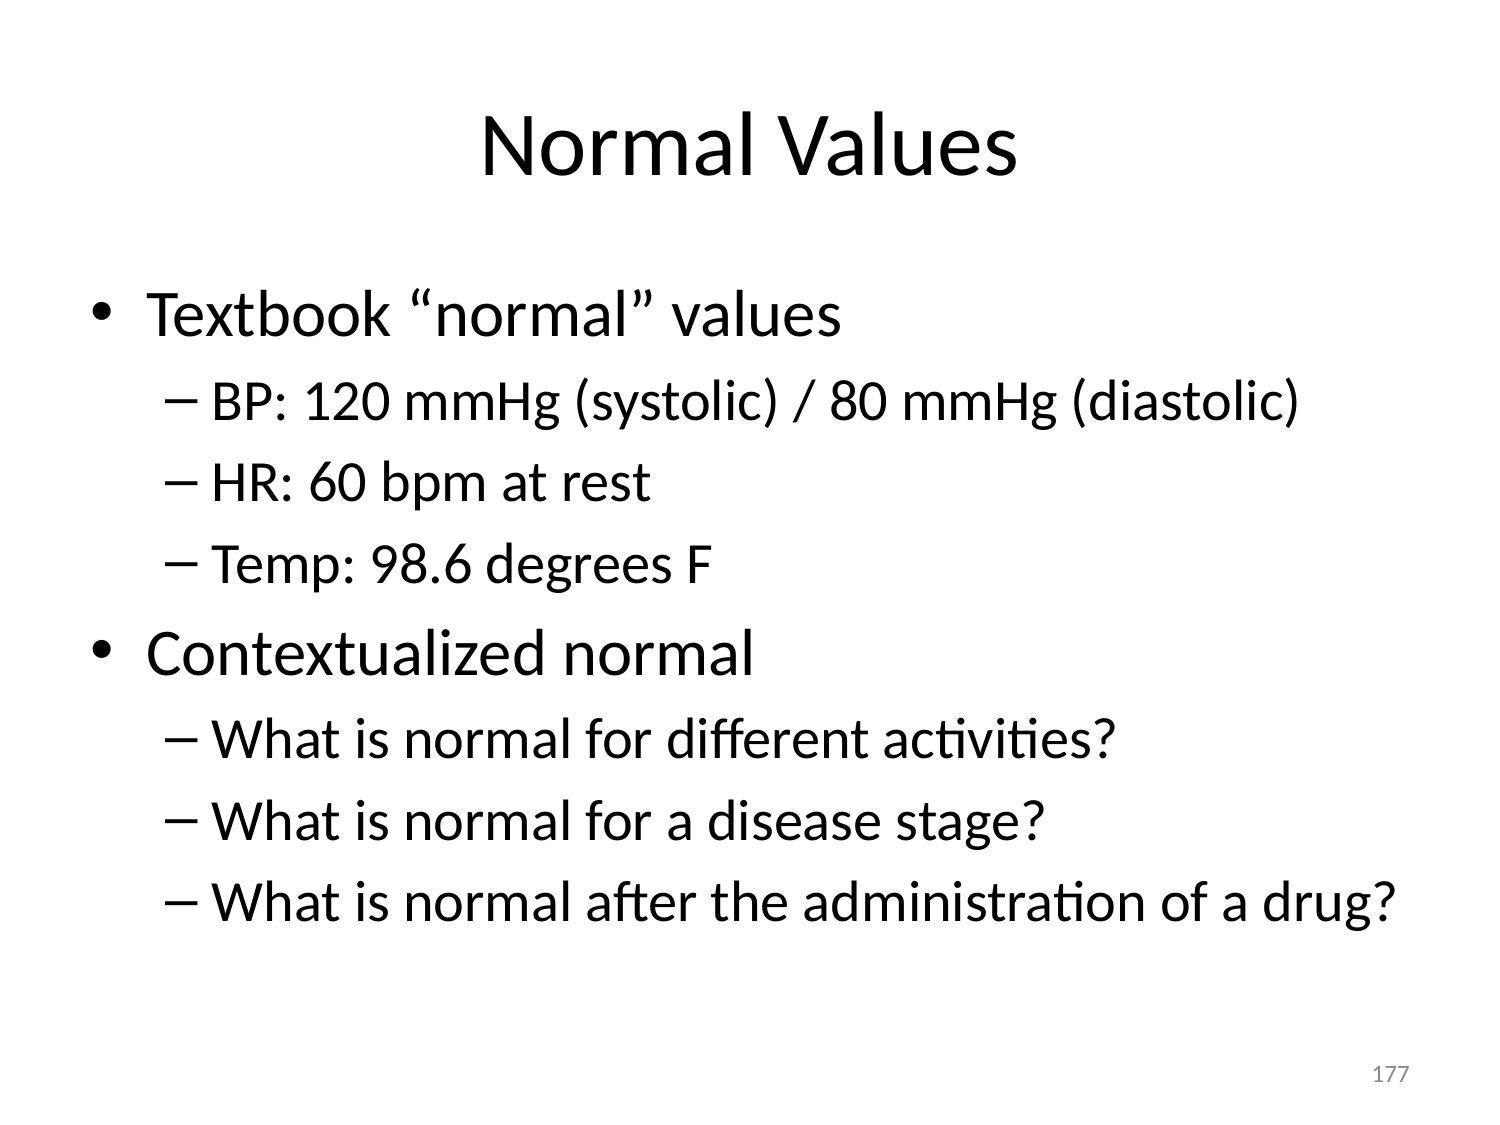

# Normal Values
Textbook “normal” values
BP: 120 mmHg (systolic) / 80 mmHg (diastolic)
HR: 60 bpm at rest
Temp: 98.6 degrees F
Contextualized normal
What is normal for different activities?
What is normal for a disease stage?
What is normal after the administration of a drug?

177